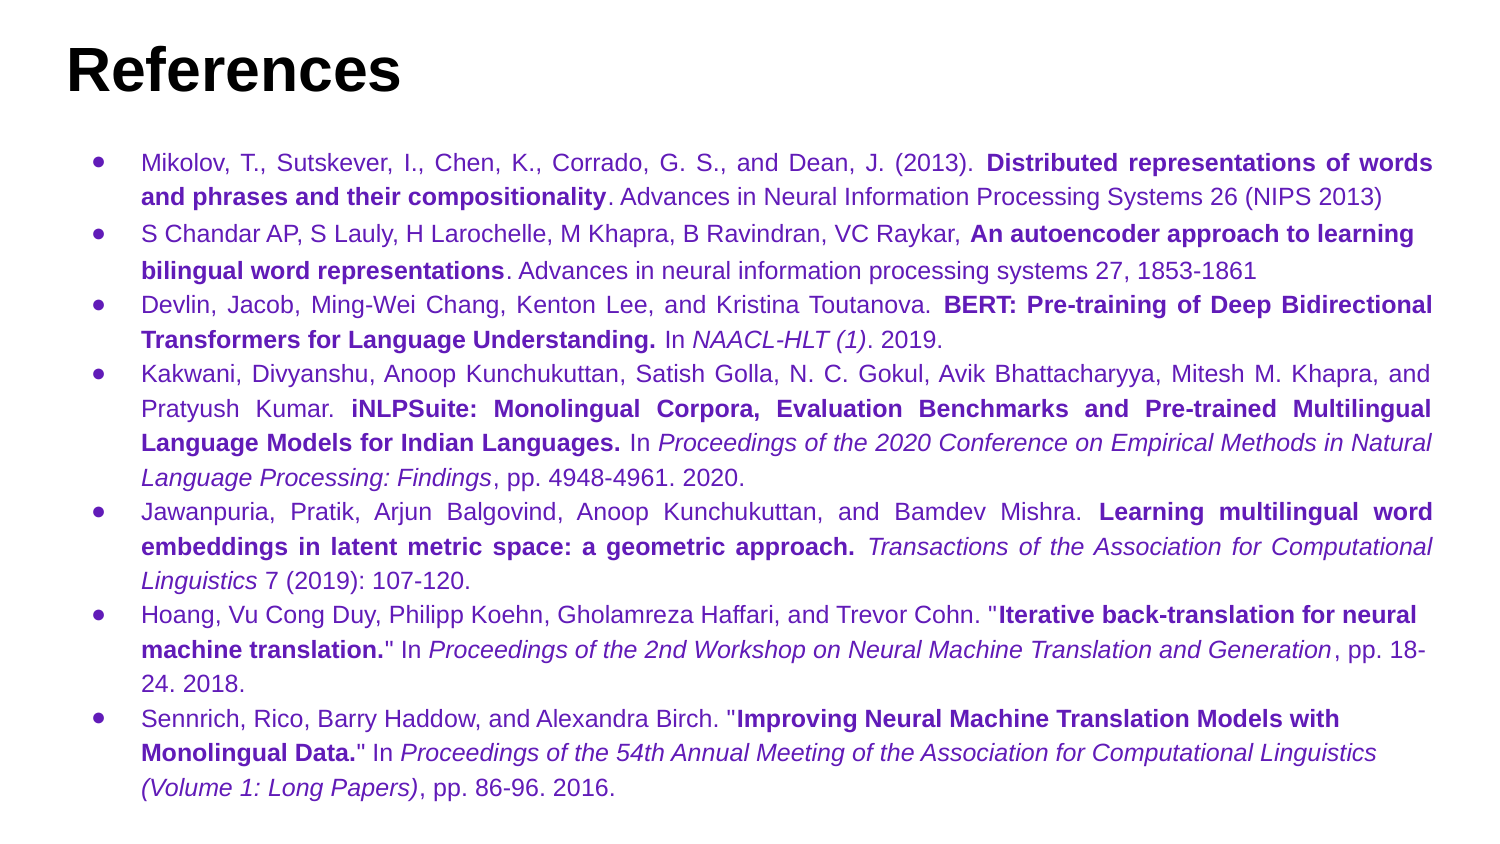

# References
Mikolov, T., Sutskever, I., Chen, K., Corrado, G. S., and Dean, J. (2013). Distributed representations of words and phrases and their compositionality. Advances in Neural Information Processing Systems 26 (NIPS 2013)
S Chandar AP, S Lauly, H Larochelle, M Khapra, B Ravindran, VC Raykar, An autoencoder approach to learning bilingual word representations. Advances in neural information processing systems 27, 1853-1861
Devlin, Jacob, Ming-Wei Chang, Kenton Lee, and Kristina Toutanova. BERT: Pre-training of Deep Bidirectional Transformers for Language Understanding. In NAACL-HLT (1). 2019.
Kakwani, Divyanshu, Anoop Kunchukuttan, Satish Golla, N. C. Gokul, Avik Bhattacharyya, Mitesh M. Khapra, and Pratyush Kumar. iNLPSuite: Monolingual Corpora, Evaluation Benchmarks and Pre-trained Multilingual Language Models for Indian Languages. In Proceedings of the 2020 Conference on Empirical Methods in Natural Language Processing: Findings, pp. 4948-4961. 2020.
Jawanpuria, Pratik, Arjun Balgovind, Anoop Kunchukuttan, and Bamdev Mishra. Learning multilingual word embeddings in latent metric space: a geometric approach. Transactions of the Association for Computational Linguistics 7 (2019): 107-120.
Hoang, Vu Cong Duy, Philipp Koehn, Gholamreza Haffari, and Trevor Cohn. "Iterative back-translation for neural machine translation." In Proceedings of the 2nd Workshop on Neural Machine Translation and Generation, pp. 18-24. 2018.
Sennrich, Rico, Barry Haddow, and Alexandra Birch. "Improving Neural Machine Translation Models with Monolingual Data." In Proceedings of the 54th Annual Meeting of the Association for Computational Linguistics (Volume 1: Long Papers), pp. 86-96. 2016.